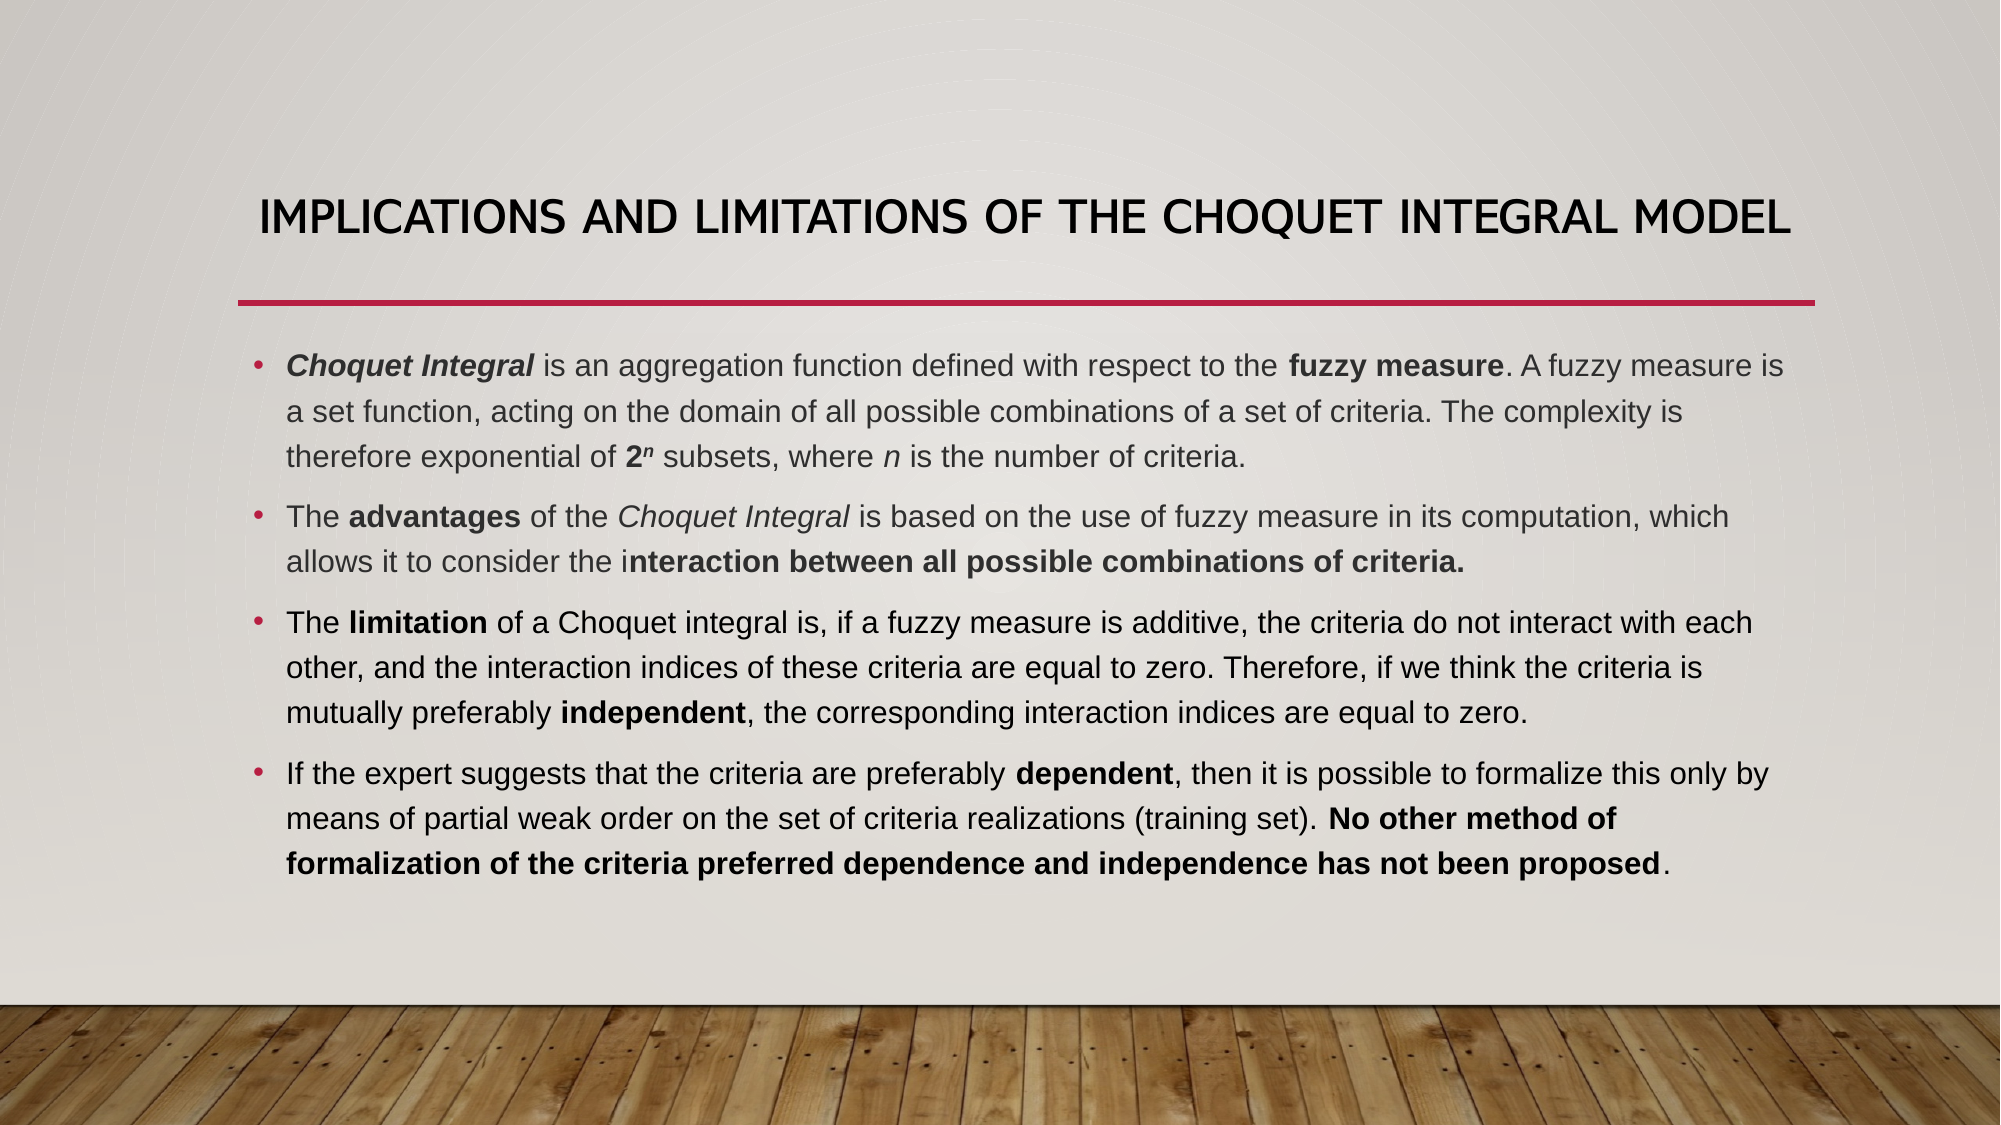

# Implications and limitations of the Choquet integral model
Choquet Integral is an aggregation function defined with respect to the fuzzy measure. A fuzzy measure is a set function, acting on the domain of all possible combinations of a set of criteria. The complexity is therefore exponential of 2n subsets, where n is the number of criteria.
The advantages of the Choquet Integral is based on the use of fuzzy measure in its computation, which allows it to consider the interaction between all possible combinations of criteria.
The limitation of a Choquet integral is, if a fuzzy measure is additive, the criteria do not interact with each other, and the interaction indices of these criteria are equal to zero. Therefore, if we think the criteria is mutually preferably independent, the corresponding interaction indices are equal to zero.
If the expert suggests that the criteria are preferably dependent, then it is possible to formalize this only by means of partial weak order on the set of criteria realizations (training set). No other method of formalization of the criteria preferred dependence and independence has not been proposed.